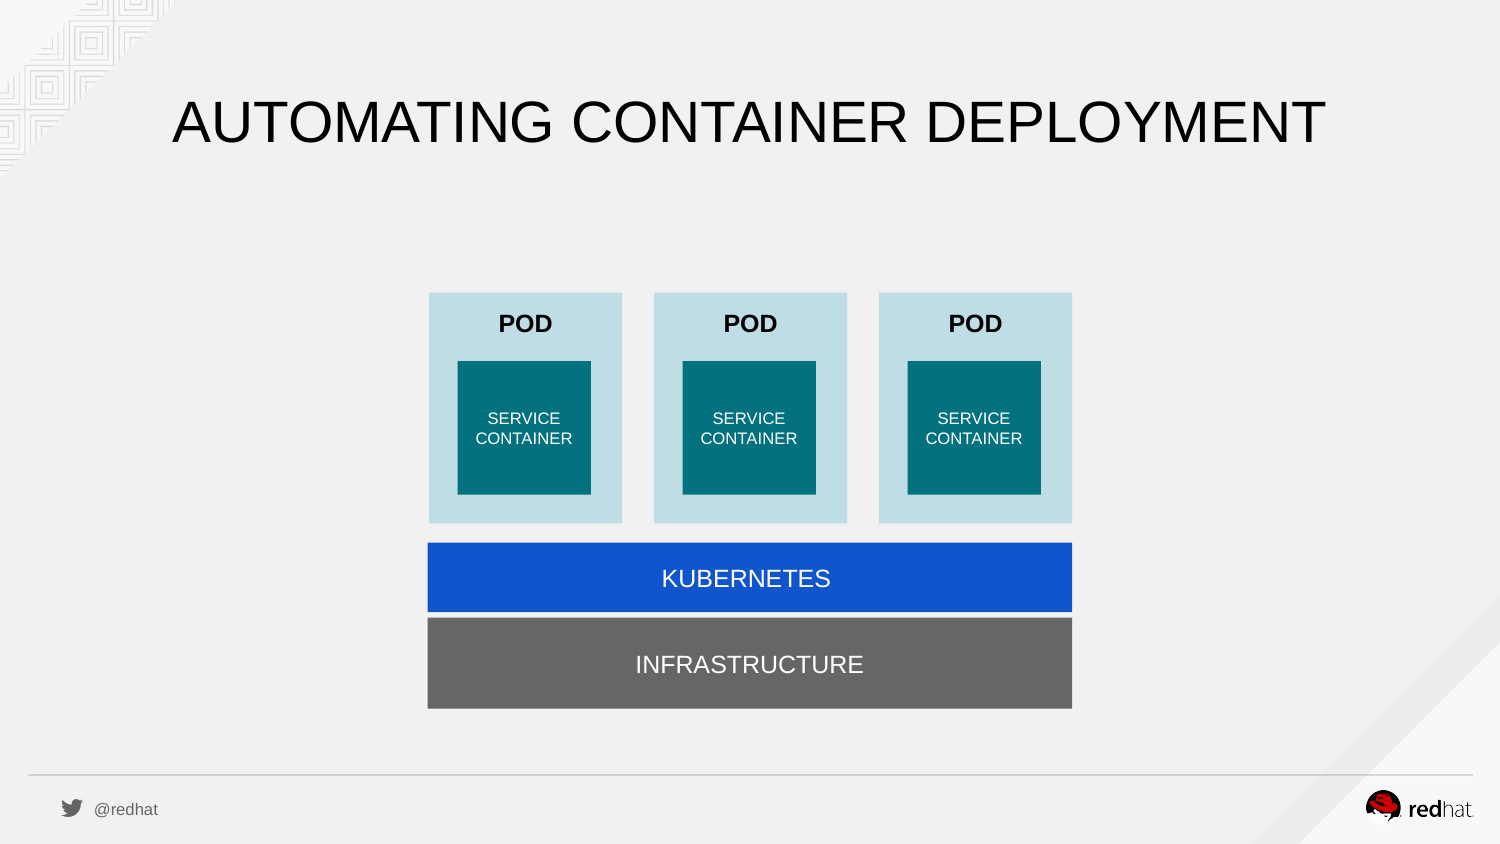

AUTOMATING CONTAINER DEPLOYMENT
POD
POD
POD
SERVICE
CONTAINER
SERVICE
CONTAINER
SERVICE
CONTAINER
KUBERNETES
INFRASTRUCTURE